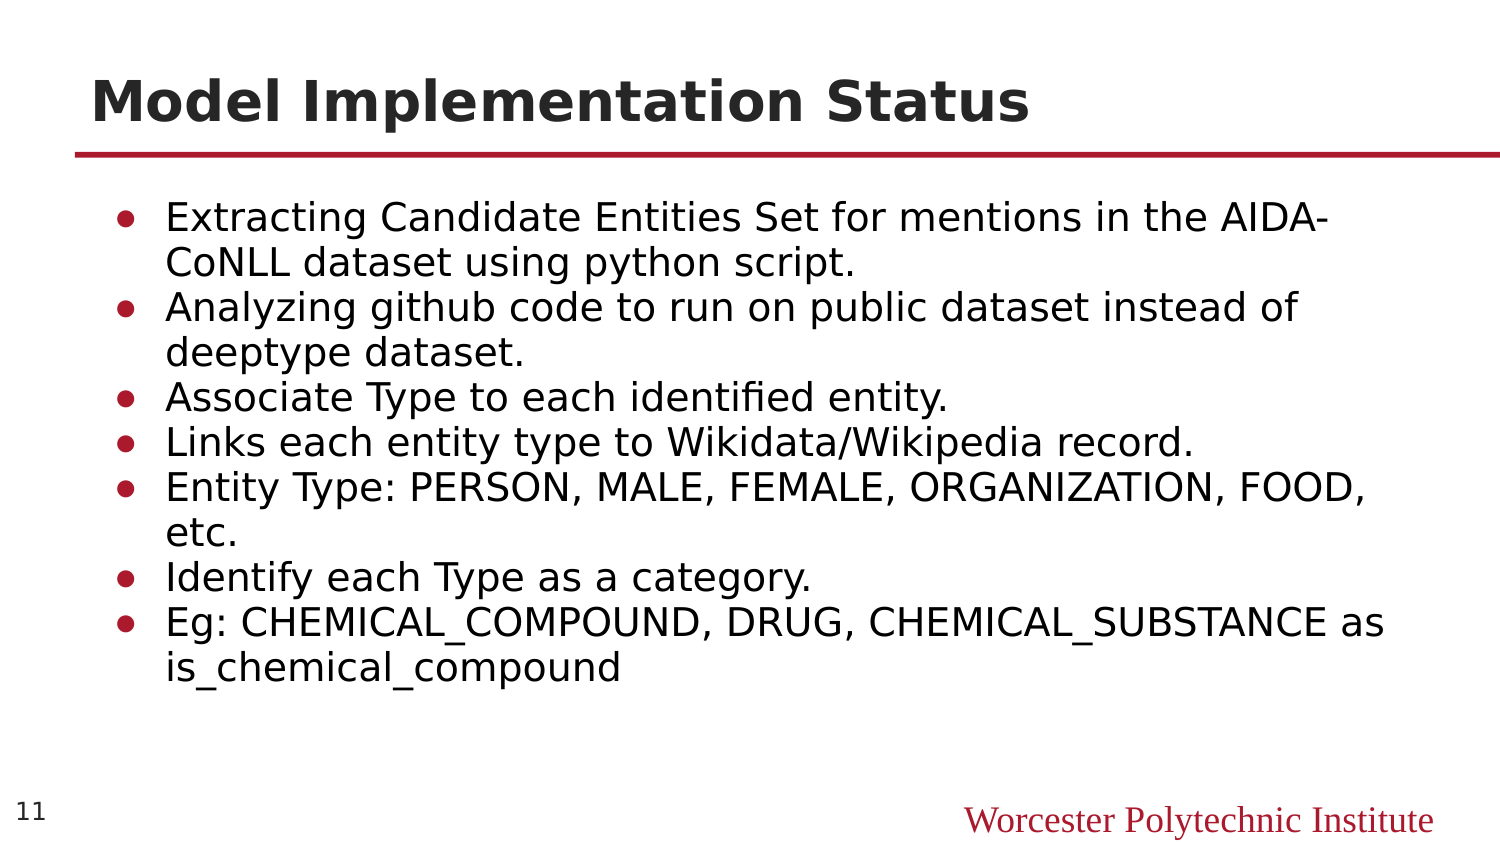

# Model Implementation Status
Extracting Candidate Entities Set for mentions in the AIDA-CoNLL dataset using python script.
Analyzing github code to run on public dataset instead of deeptype dataset.
Associate Type to each identified entity.
Links each entity type to Wikidata/Wikipedia record.
Entity Type: PERSON, MALE, FEMALE, ORGANIZATION, FOOD, etc.
Identify each Type as a category.
Eg: CHEMICAL_COMPOUND, DRUG, CHEMICAL_SUBSTANCE as is_chemical_compound
11